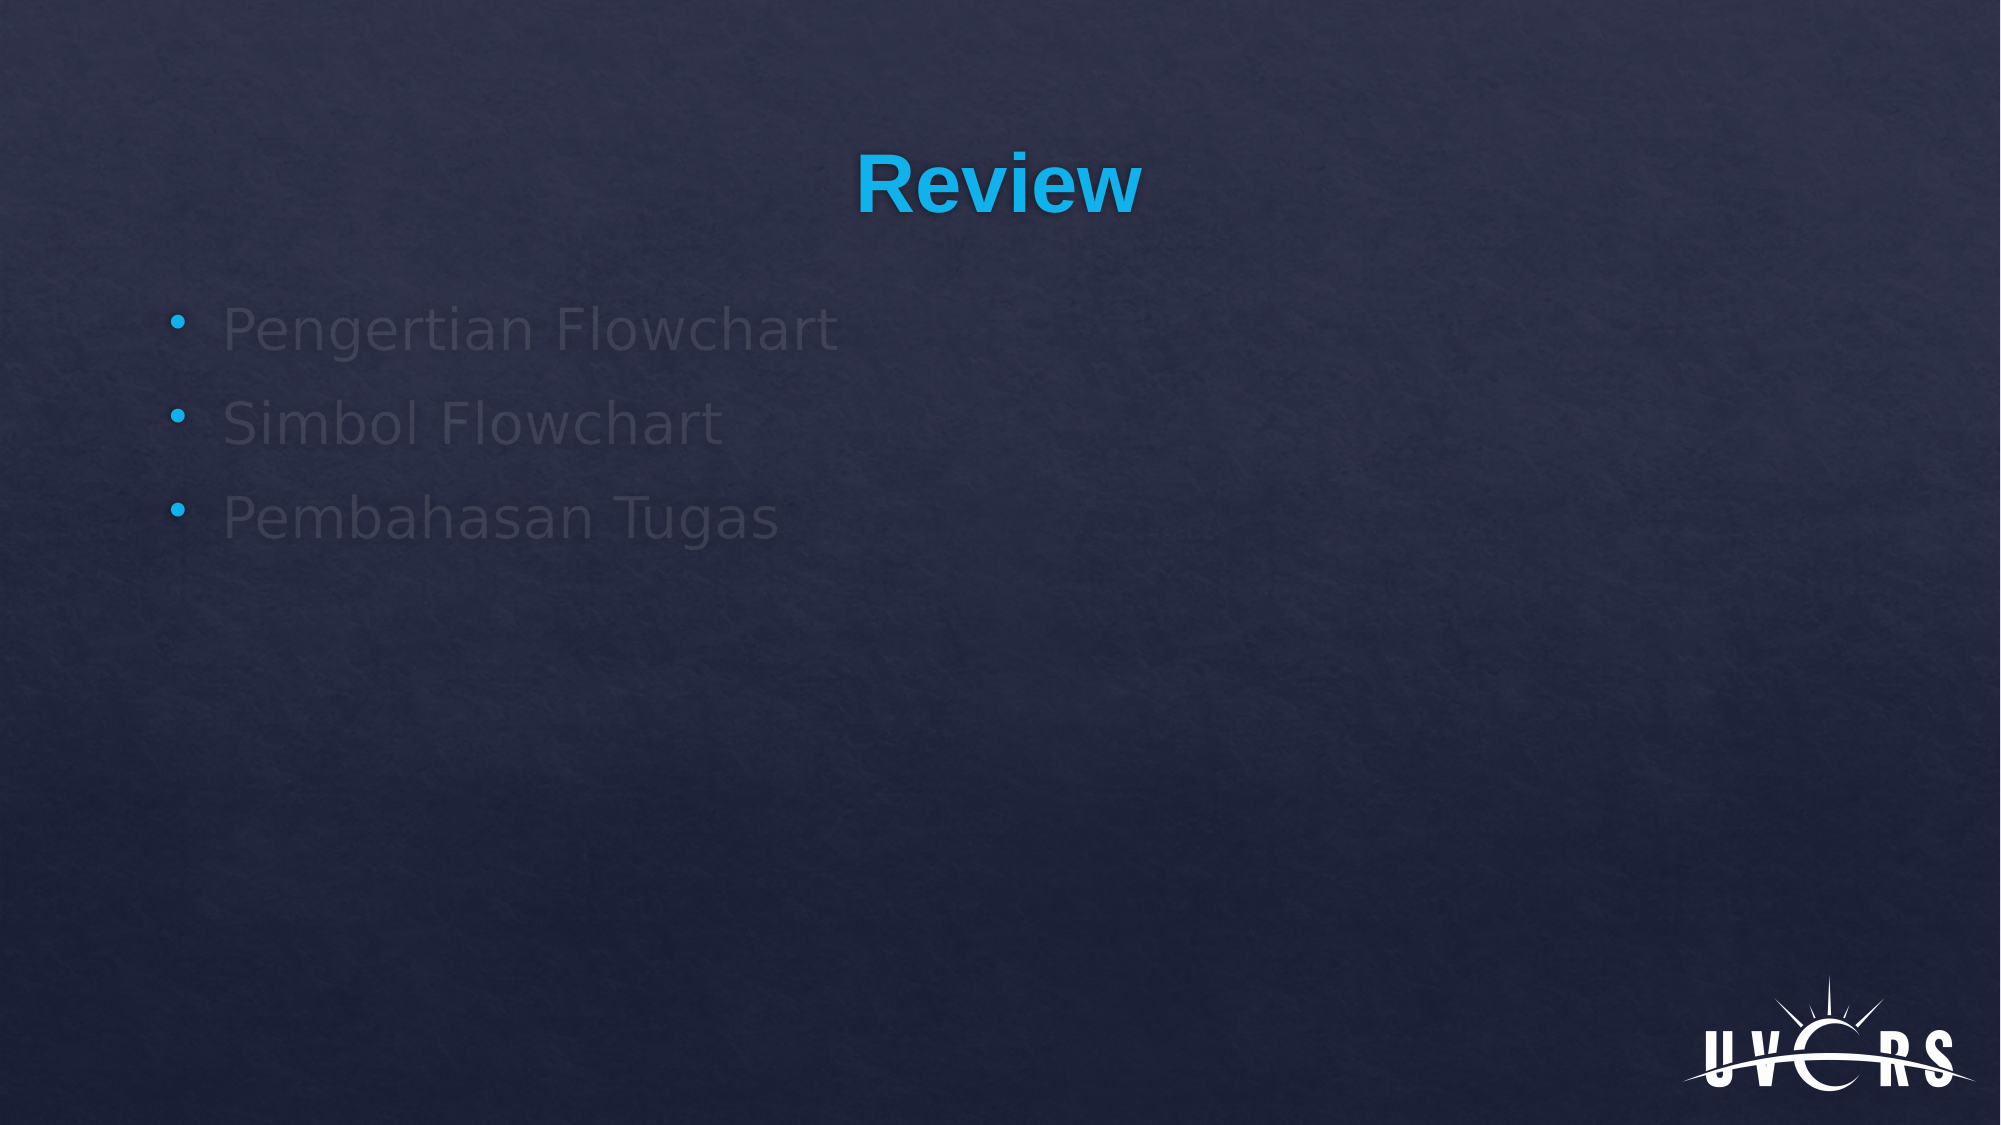

# Review
Pengertian Flowchart
Simbol Flowchart
Pembahasan Tugas